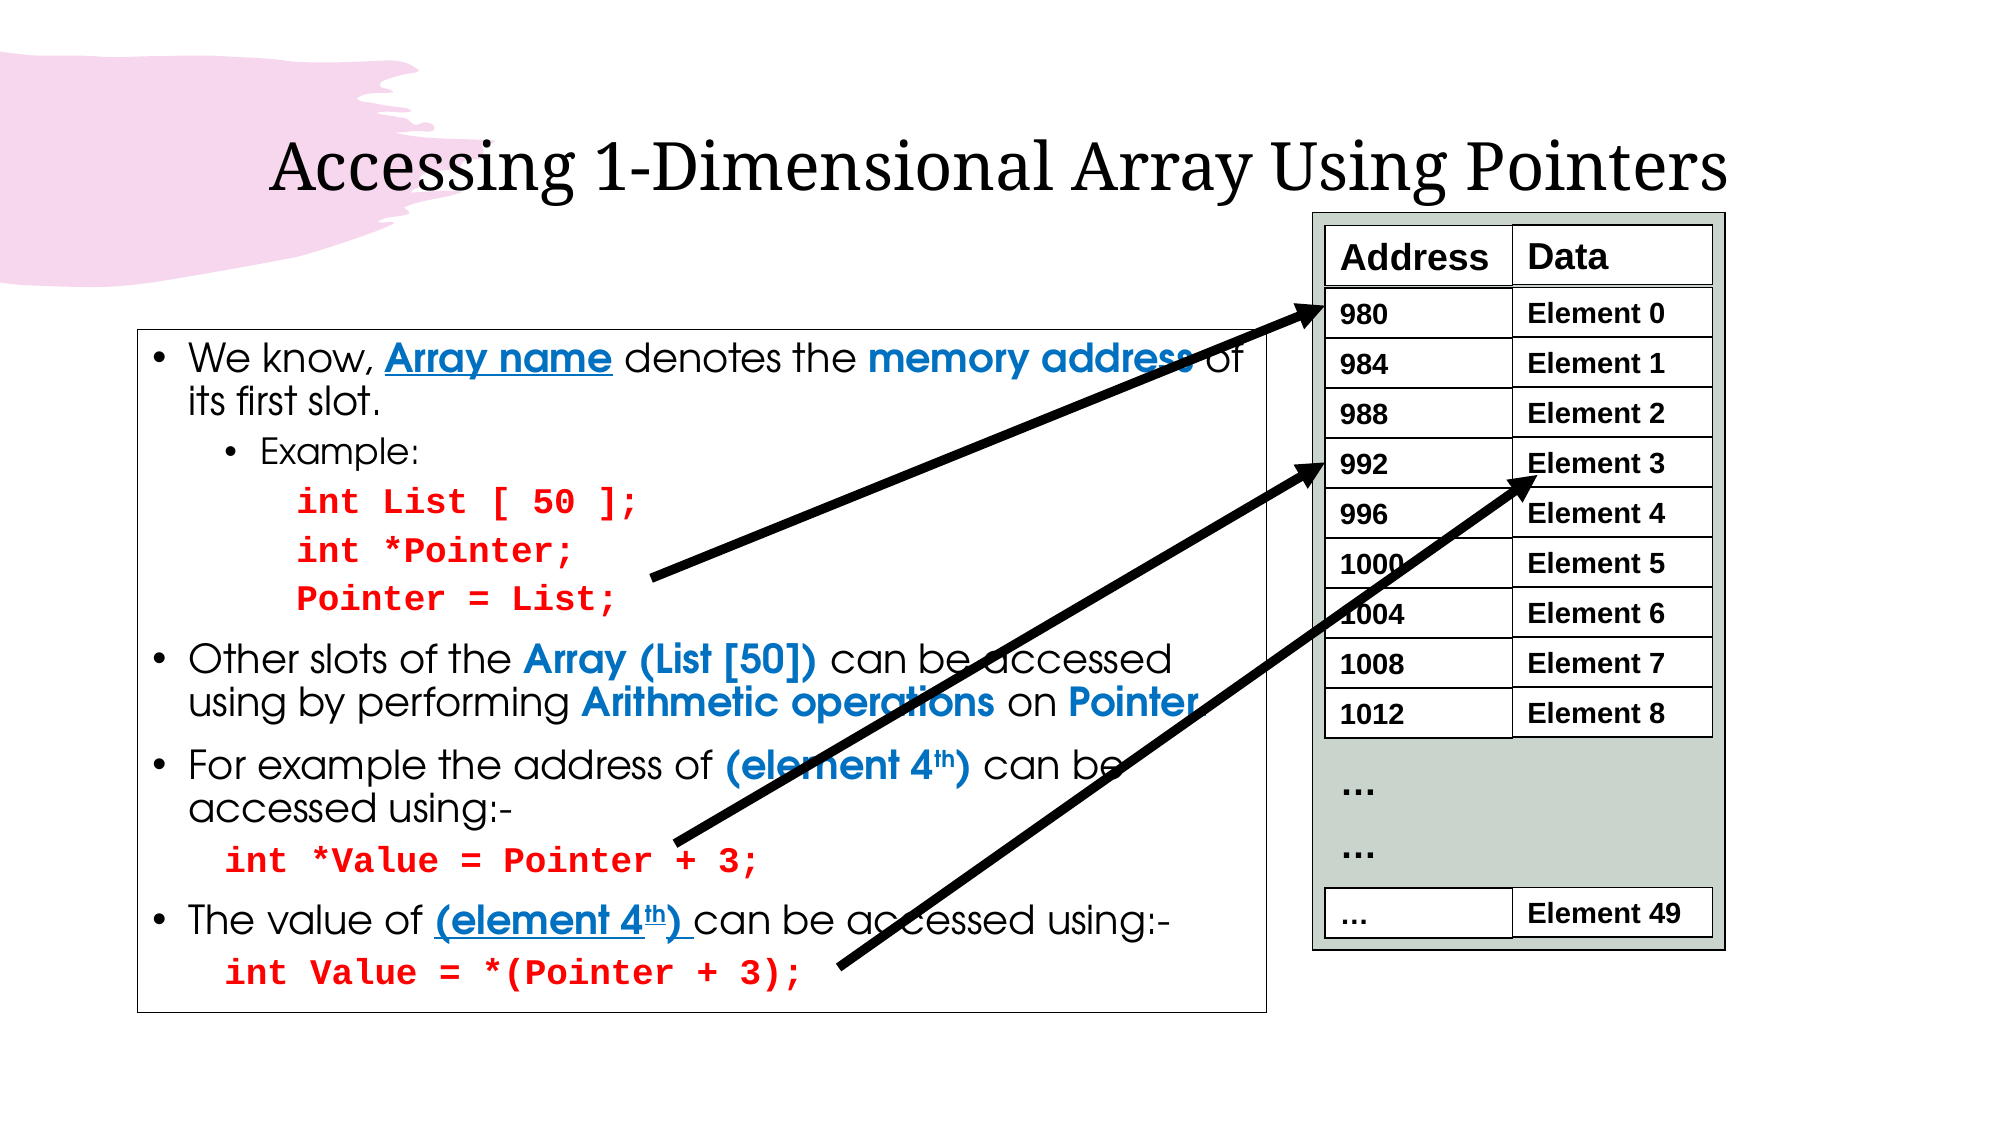

# Accessing 1-Dimensional Array Using Pointers

Data
Address
Element 0
980

We know, Array name denotes the memory address of its first slot.
Example:
int List [ 50 ];
int *Pointer;
Pointer = List;
Other slots of the Array (List [50]) can be accessed using by performing Arithmetic operations on Pointer.
For example the address of (element 4th) can be accessed using:-
int *Value = Pointer + 3;
The value of (element 4th) can be accessed using:-
int Value = *(Pointer + 3);

Element 1
984
Element 2
988
Element 3
992

Element 4
996
Element 5
1000
Element 6
1004
Element 7
1008
Element 8
1012

…

…
Element 49
…